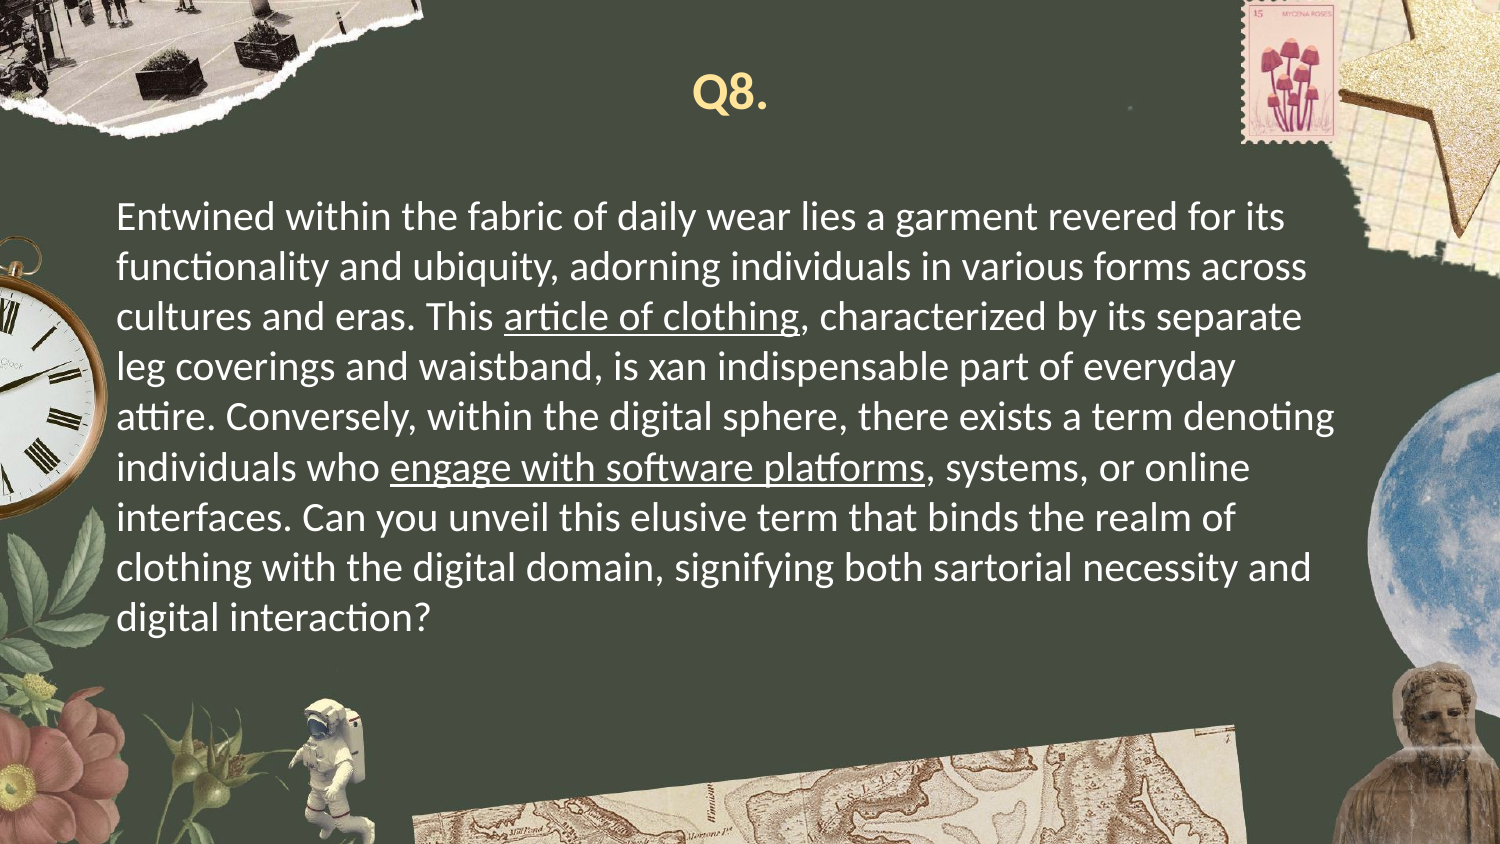

Q8.
#
Entwined within the fabric of daily wear lies a garment revered for its functionality and ubiquity, adorning individuals in various forms across cultures and eras. This article of clothing, characterized by its separate leg coverings and waistband, is xan indispensable part of everyday attire. Conversely, within the digital sphere, there exists a term denoting individuals who engage with software platforms, systems, or online interfaces. Can you unveil this elusive term that binds the realm of clothing with the digital domain, signifying both sartorial necessity and digital interaction?